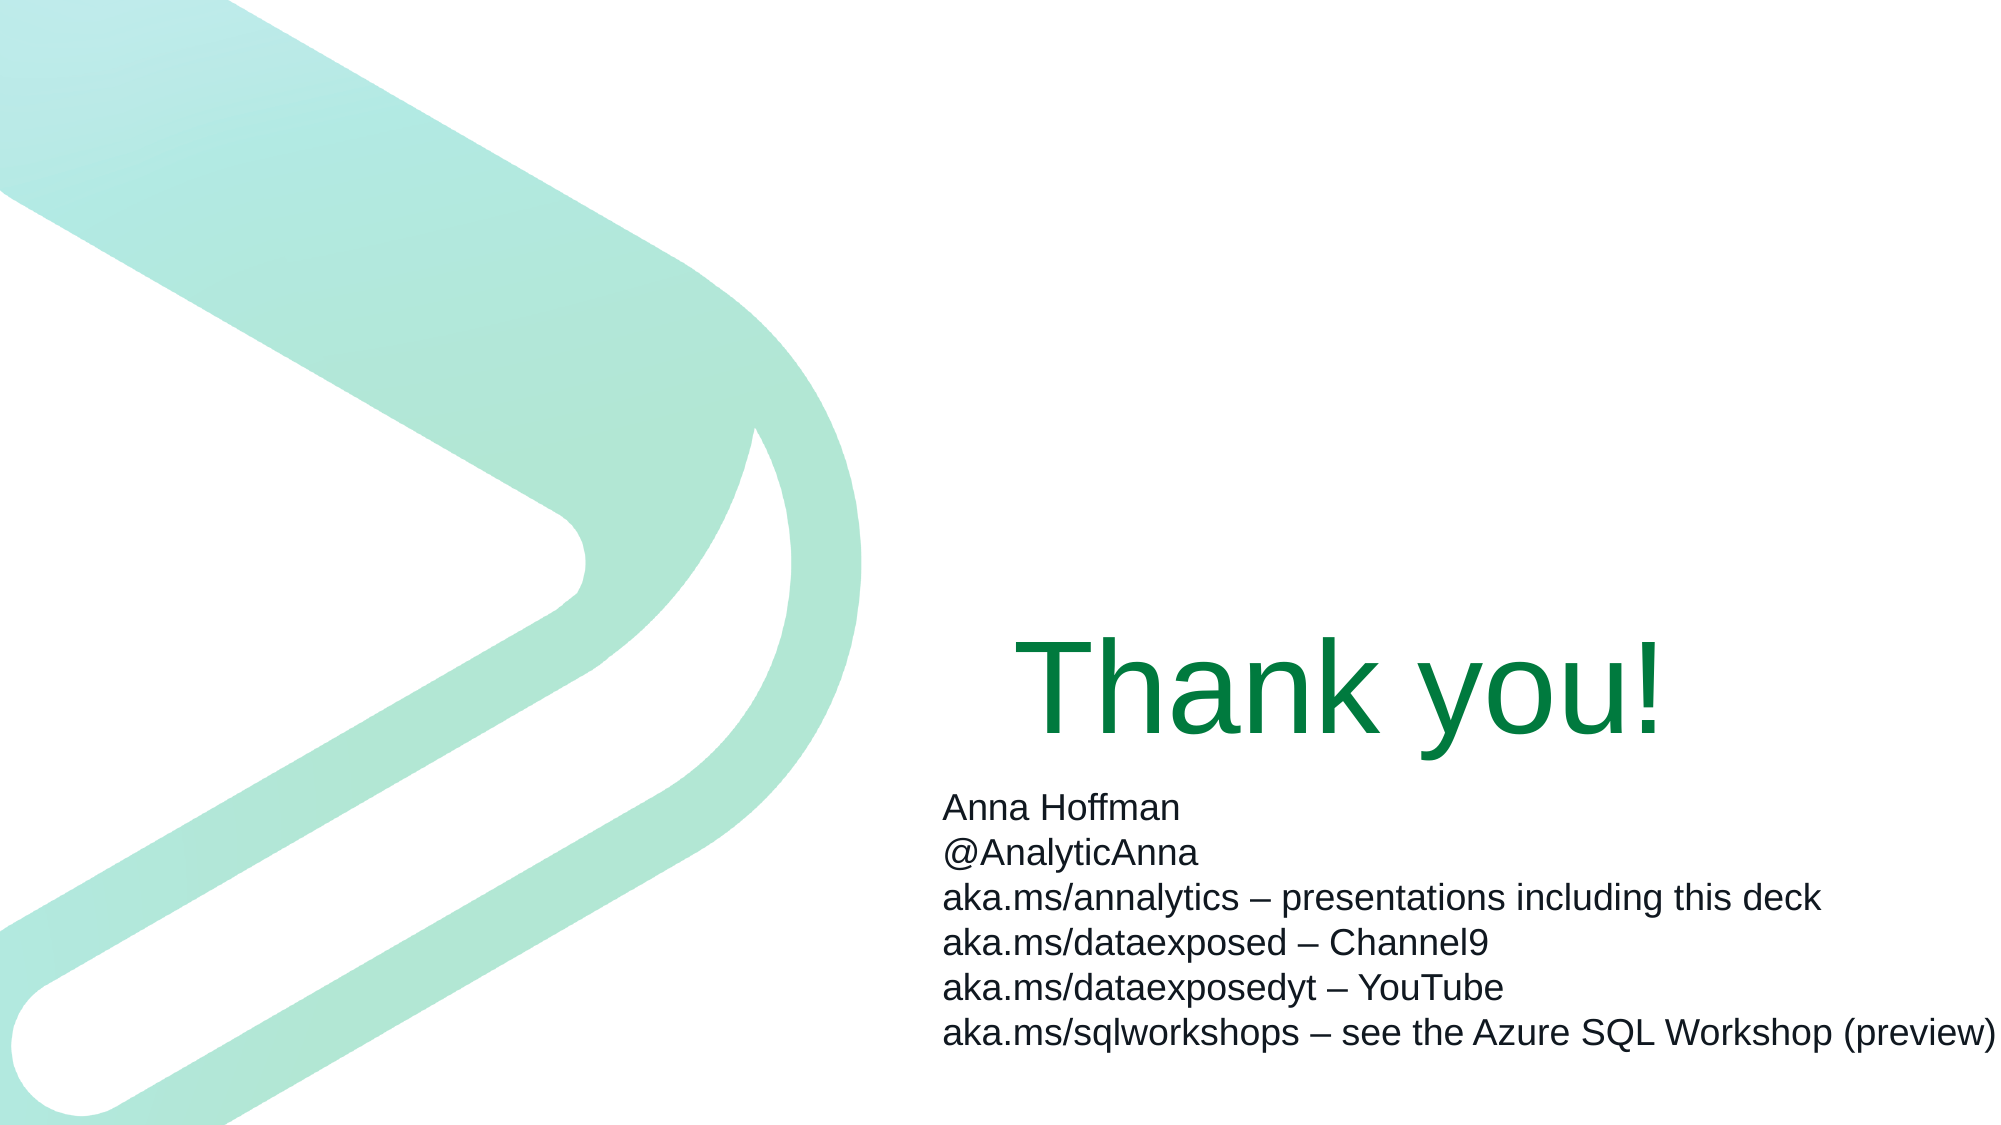

# Thank you!
Anna Hoffman
@AnalyticAnna
aka.ms/annalytics – presentations including this deck
aka.ms/dataexposed – Channel9
aka.ms/dataexposedyt – YouTube
aka.ms/sqlworkshops – see the Azure SQL Workshop (preview)